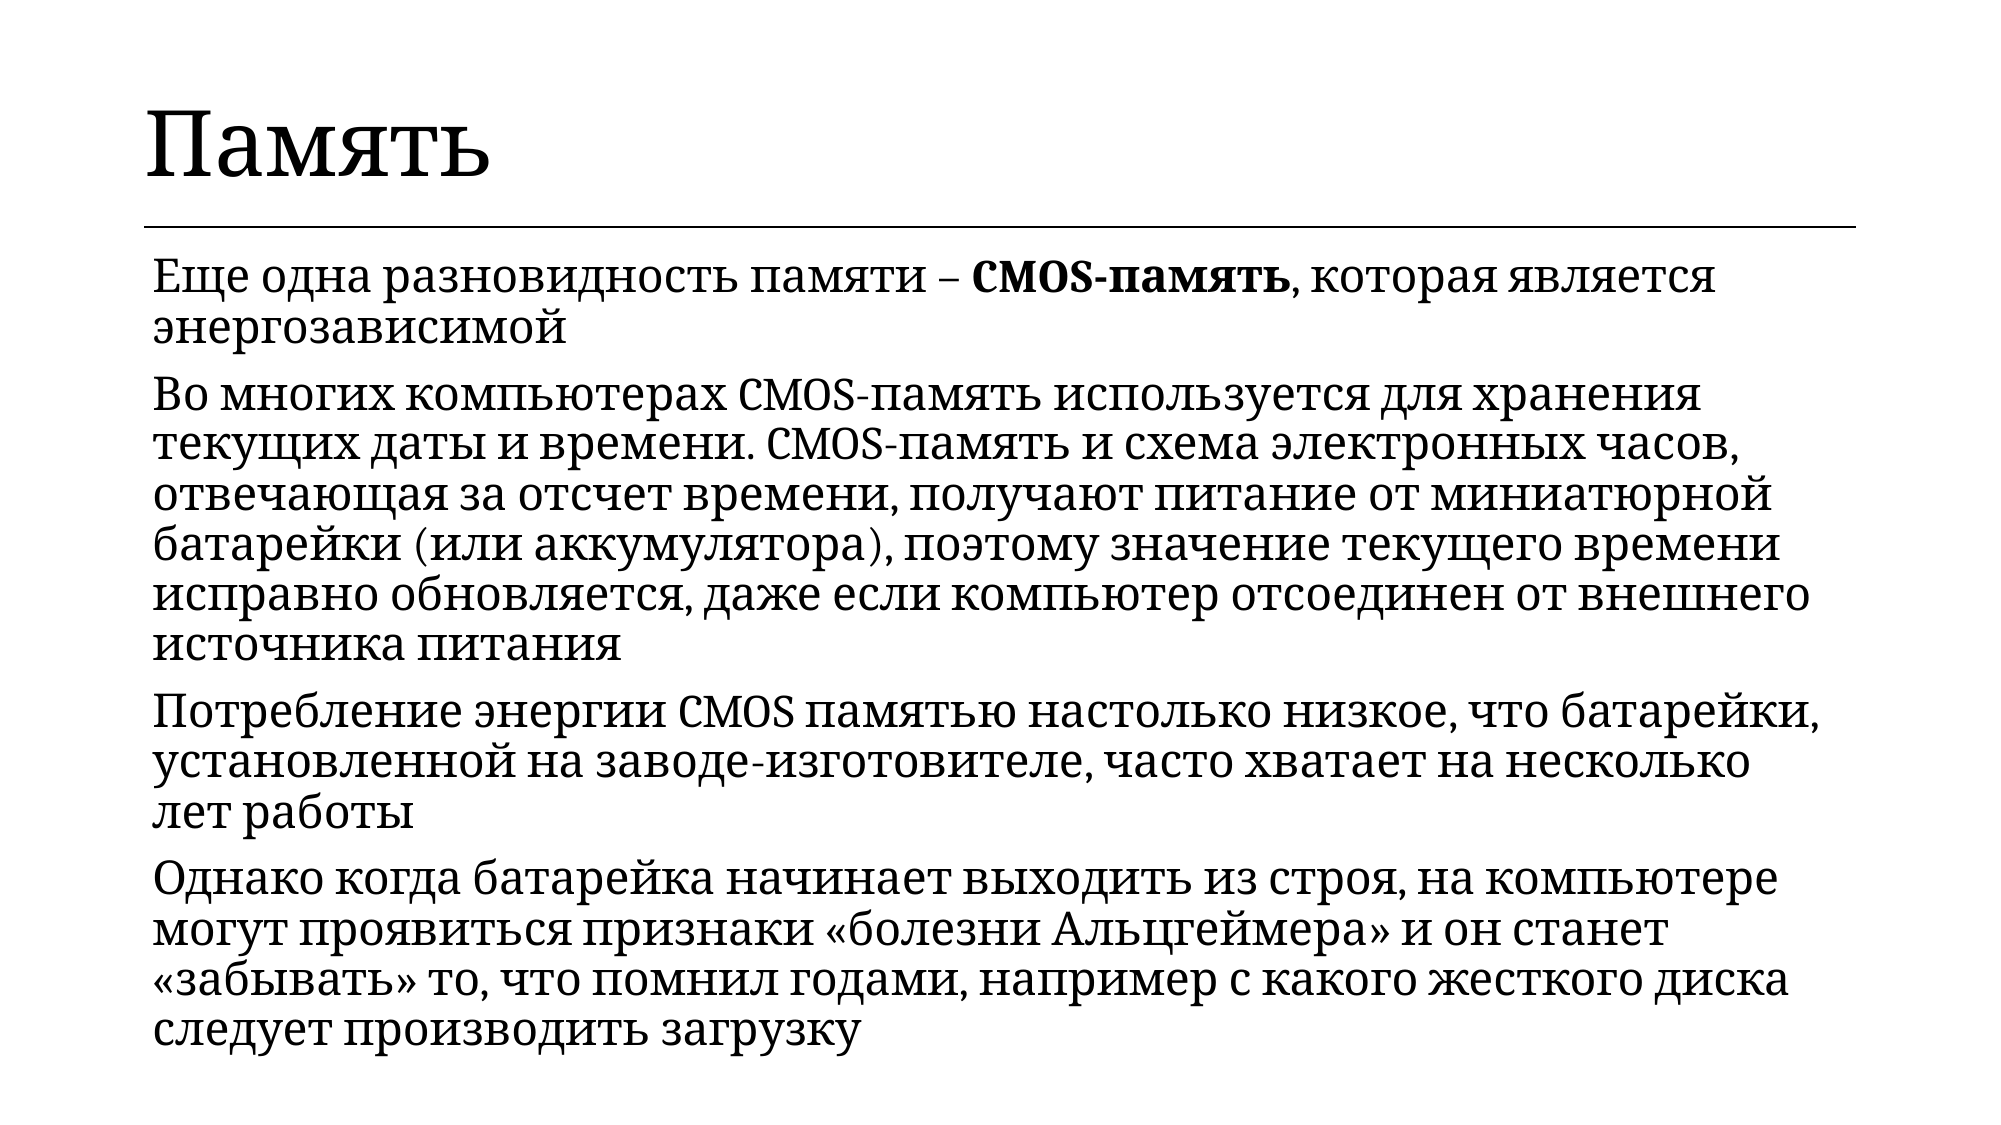

| Память |
| --- |
Еще одна разновидность памяти – CMOS-память, которая является энергозависимой
Во многих компьютерах CMOS-память используется для хранения текущих даты и времени. CMOS-память и схема электронных часов, отвечающая за отсчет времени, получают питание от миниатюрной батарейки (или аккумулятора), поэтому значение текущего времени исправно обновляется, даже если компьютер отсоединен от внешнего источника питания
Потребление энергии CMOS памятью настолько низкое, что батарейки, установленной на заводе-изготовителе, часто хватает на несколько лет работы
Однако когда батарейка начинает выходить из строя, на компьютере могут проявиться признаки «болезни Альцгеймера» и он станет «забывать» то, что помнил годами, например с какого жесткого диска следует производить загрузку